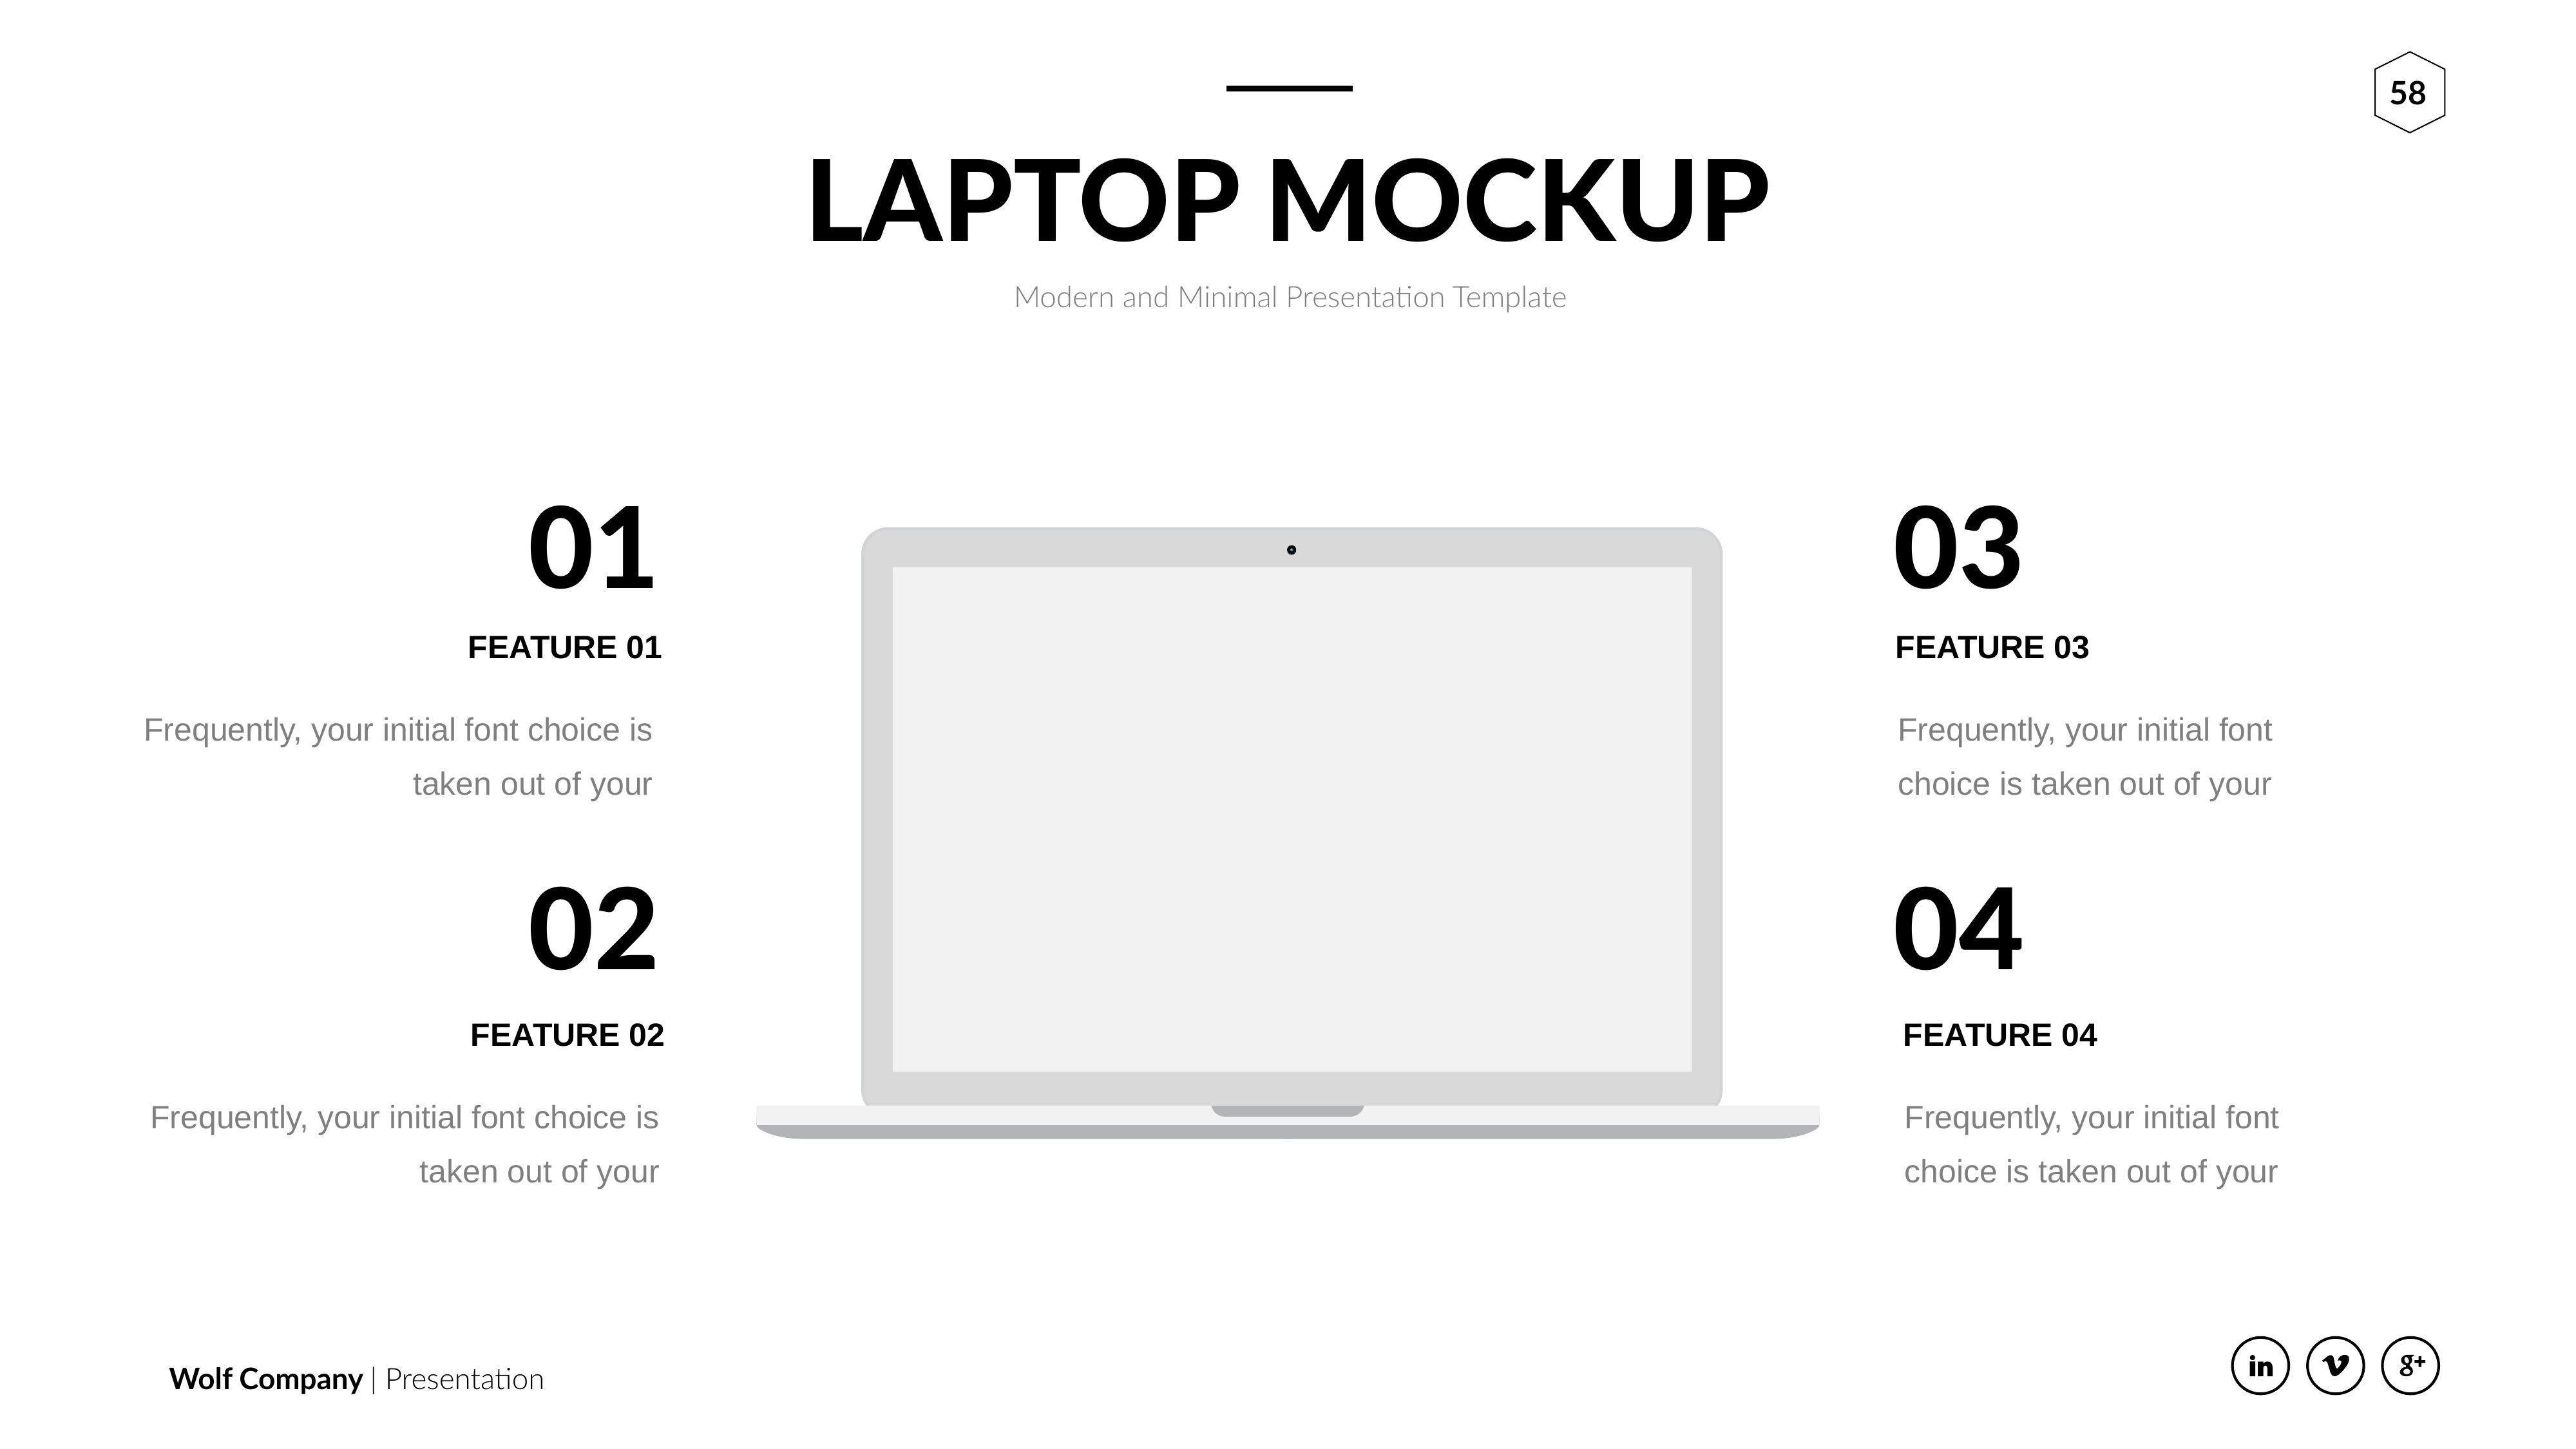

LAPTOP MOCKUP
Modern and Minimal Presentation Template
01
03

FEATURE 01
FEATURE 03
Frequently, your initial font choice is taken out of your
Frequently, your initial font choice is taken out of your
02
04
FEATURE 02
FEATURE 04
Frequently, your initial font choice is taken out of your
Frequently, your initial font choice is taken out of your